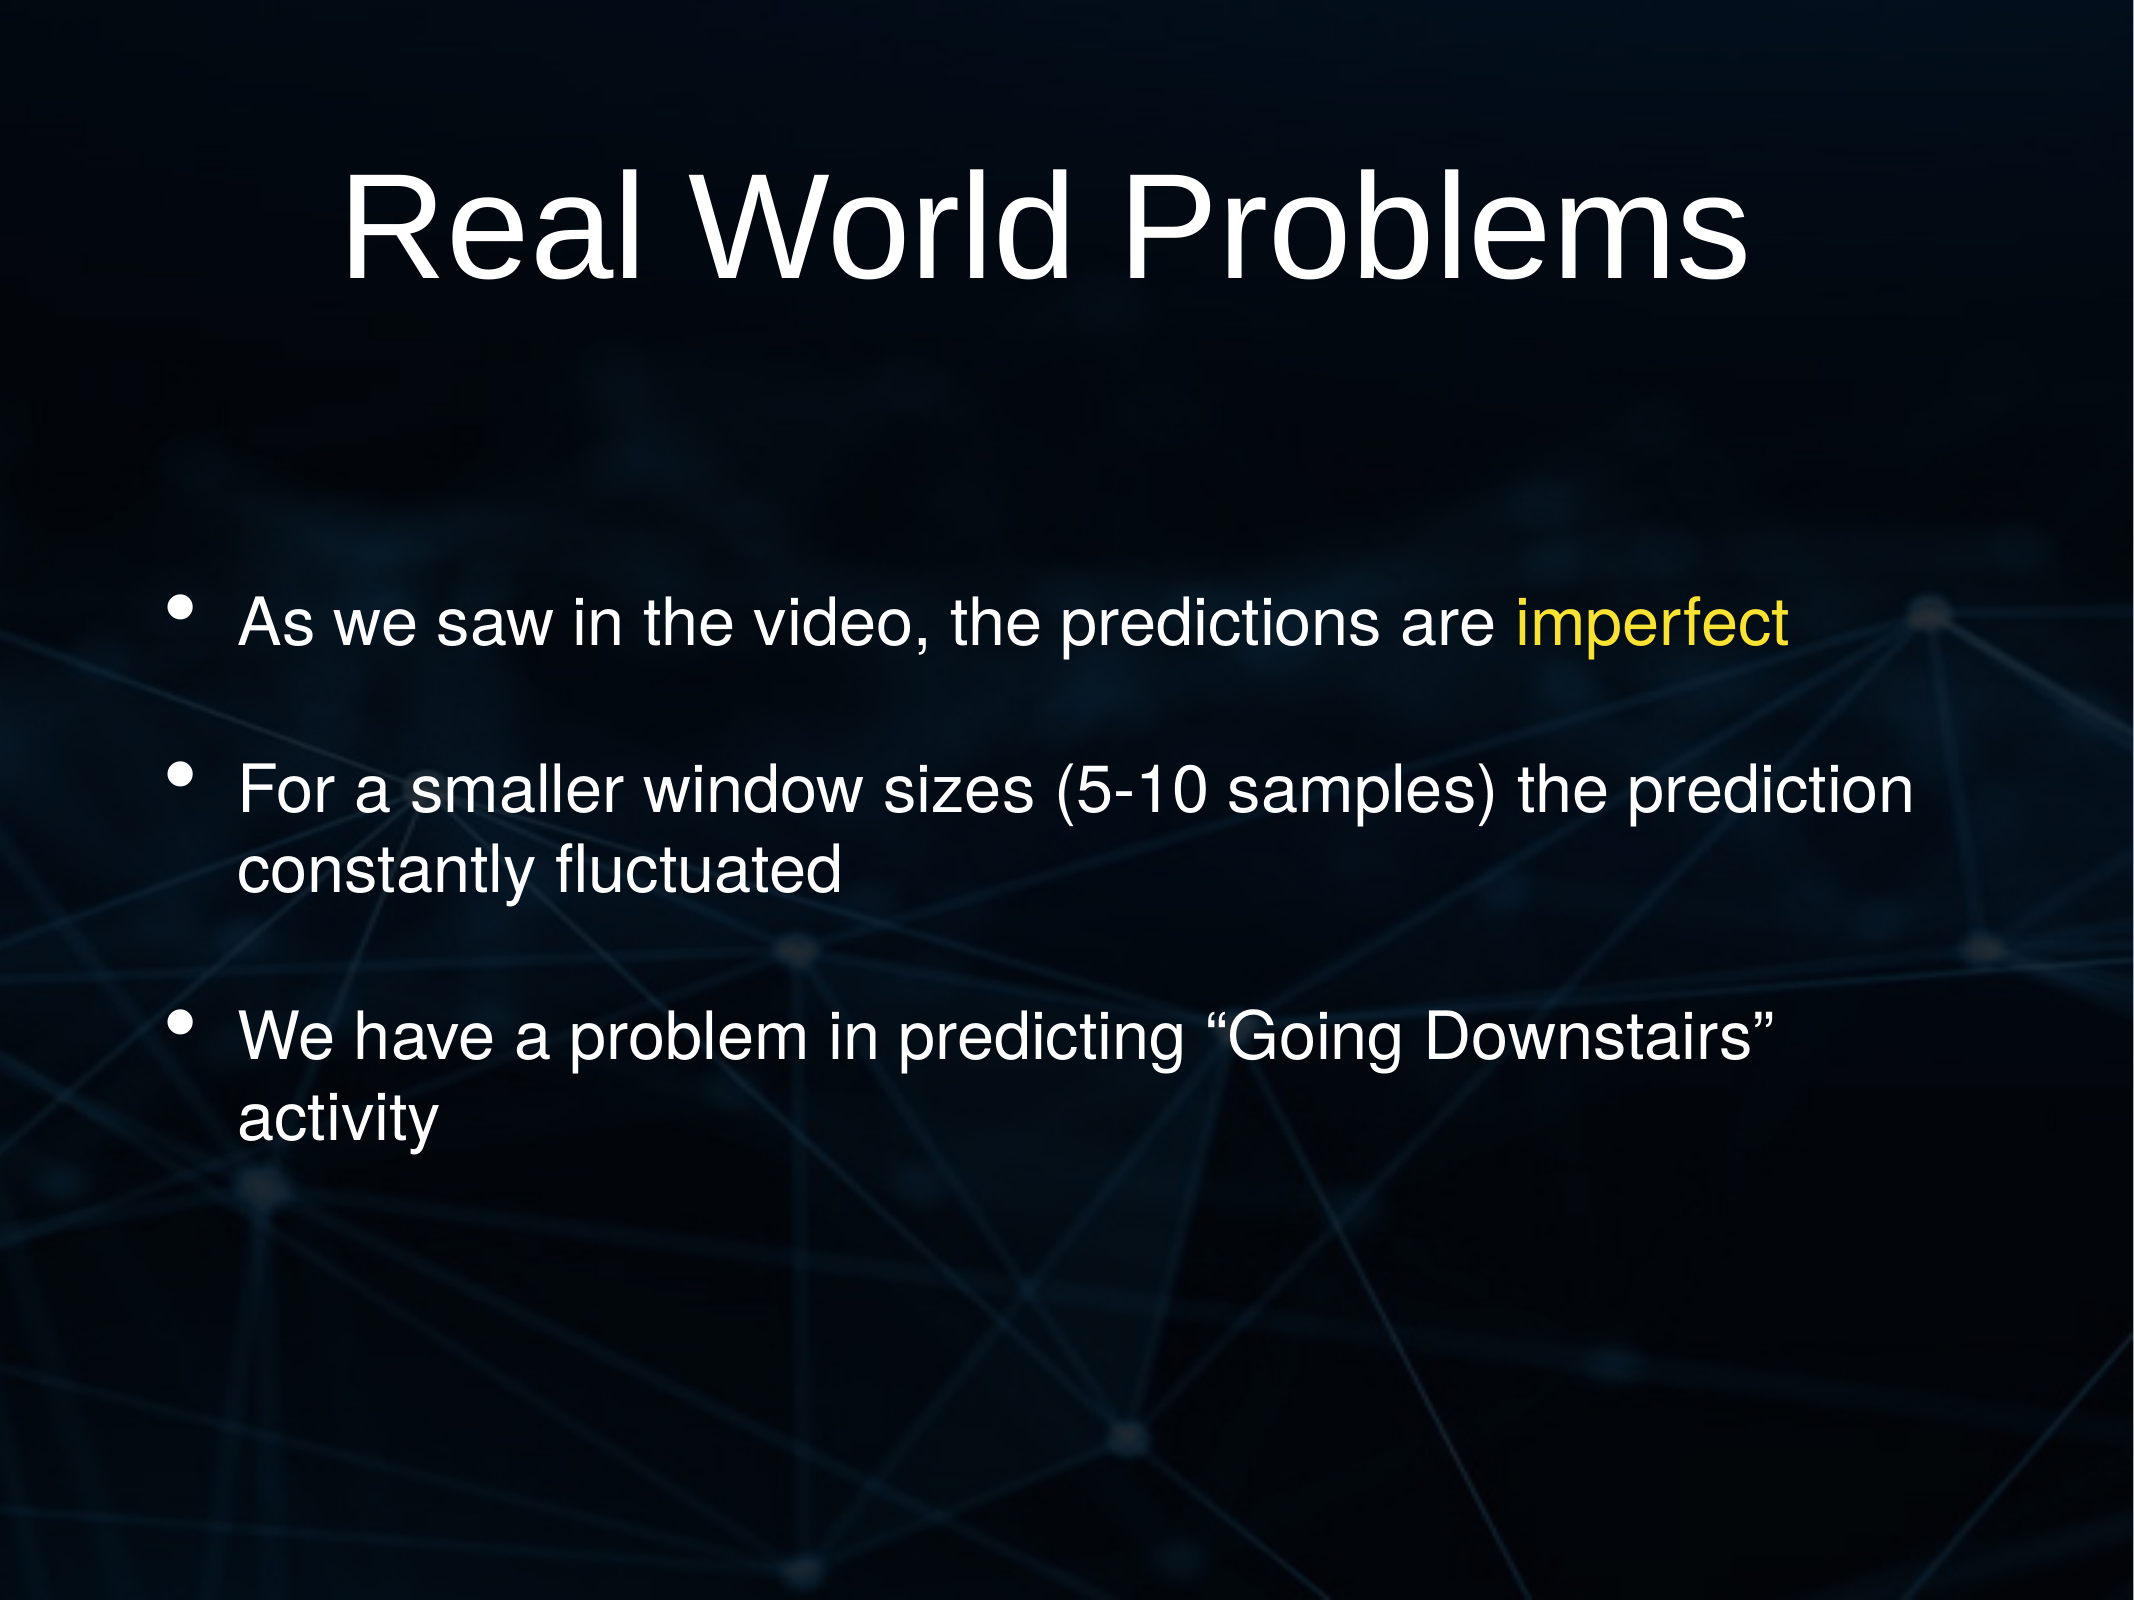

# Real World Problems
As we saw in the video, the predictions are imperfect
For a smaller window sizes (5-10 samples) the prediction constantly fluctuated
We have a problem in predicting “Going Downstairs” activity